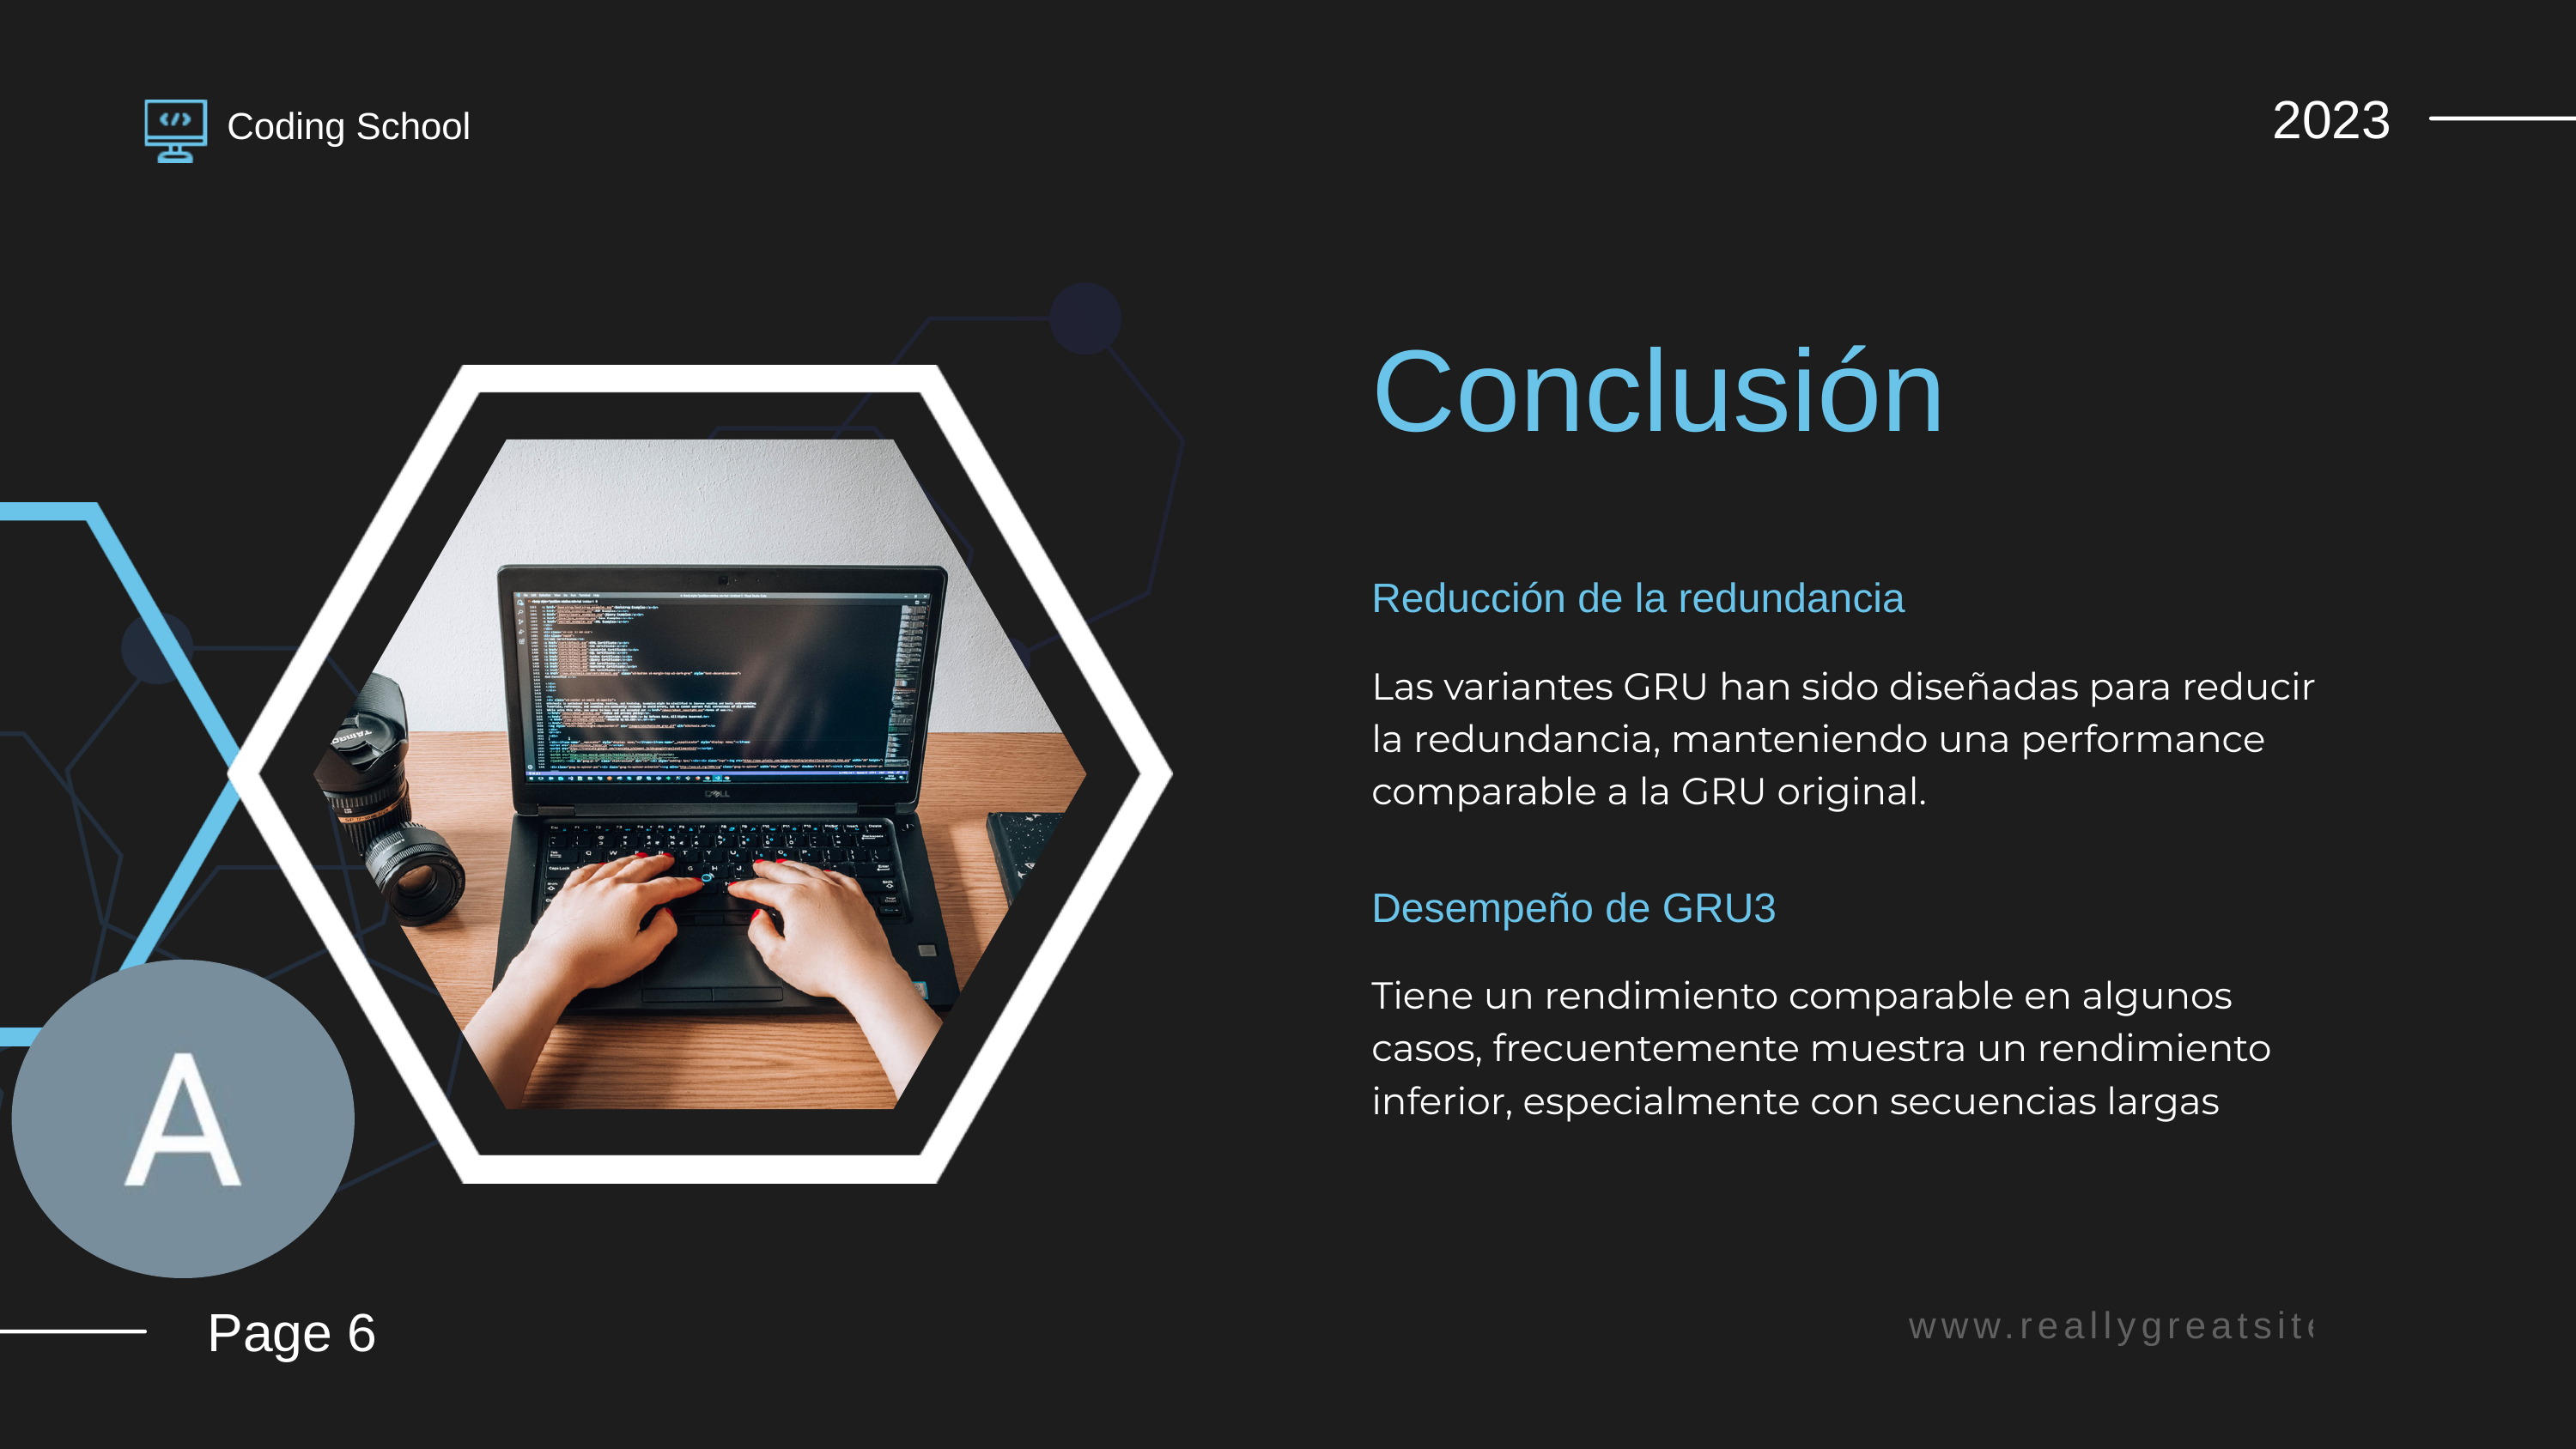

2023
Coding School

Conclusión

Reducción de la redundancia
Las variantes GRU han sido diseñadas para reducir la redundancia, manteniendo una performance comparable a la GRU original.
Desempeño de GRU3

Tiene un rendimiento comparable en algunos casos, frecuentemente muestra un rendimiento inferior, especialmente con secuencias largas
www.reallygreatsite.com
Page 6